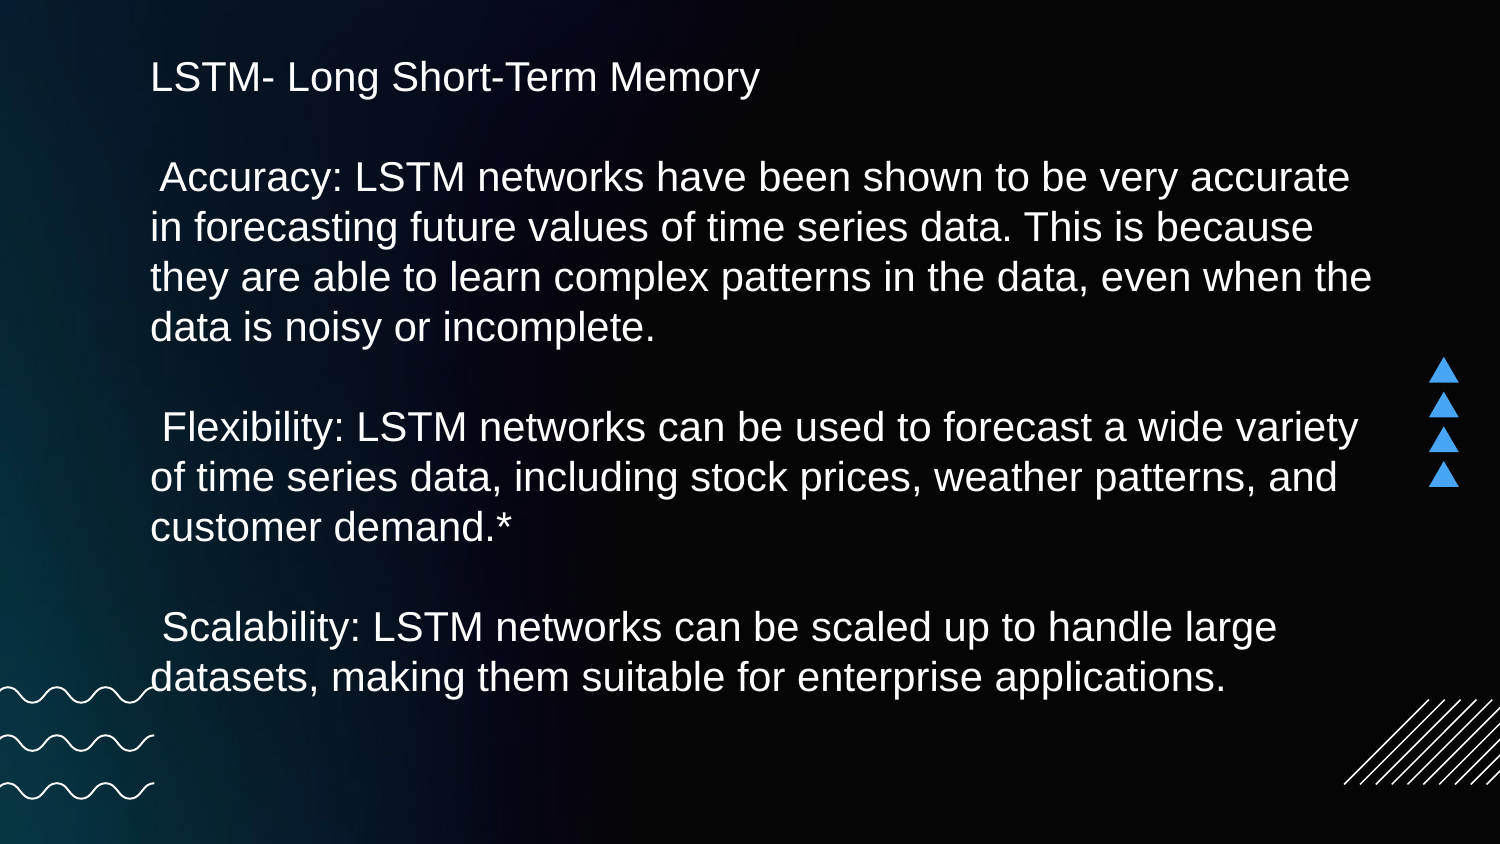

# LSTM- Long Short-Term Memory Accuracy: LSTM networks have been shown to be very accurate in forecasting future values of time series data. This is because they are able to learn complex patterns in the data, even when the data is noisy or incomplete. Flexibility: LSTM networks can be used to forecast a wide variety of time series data, including stock prices, weather patterns, and customer demand.* Scalability: LSTM networks can be scaled up to handle large datasets, making them suitable for enterprise applications.